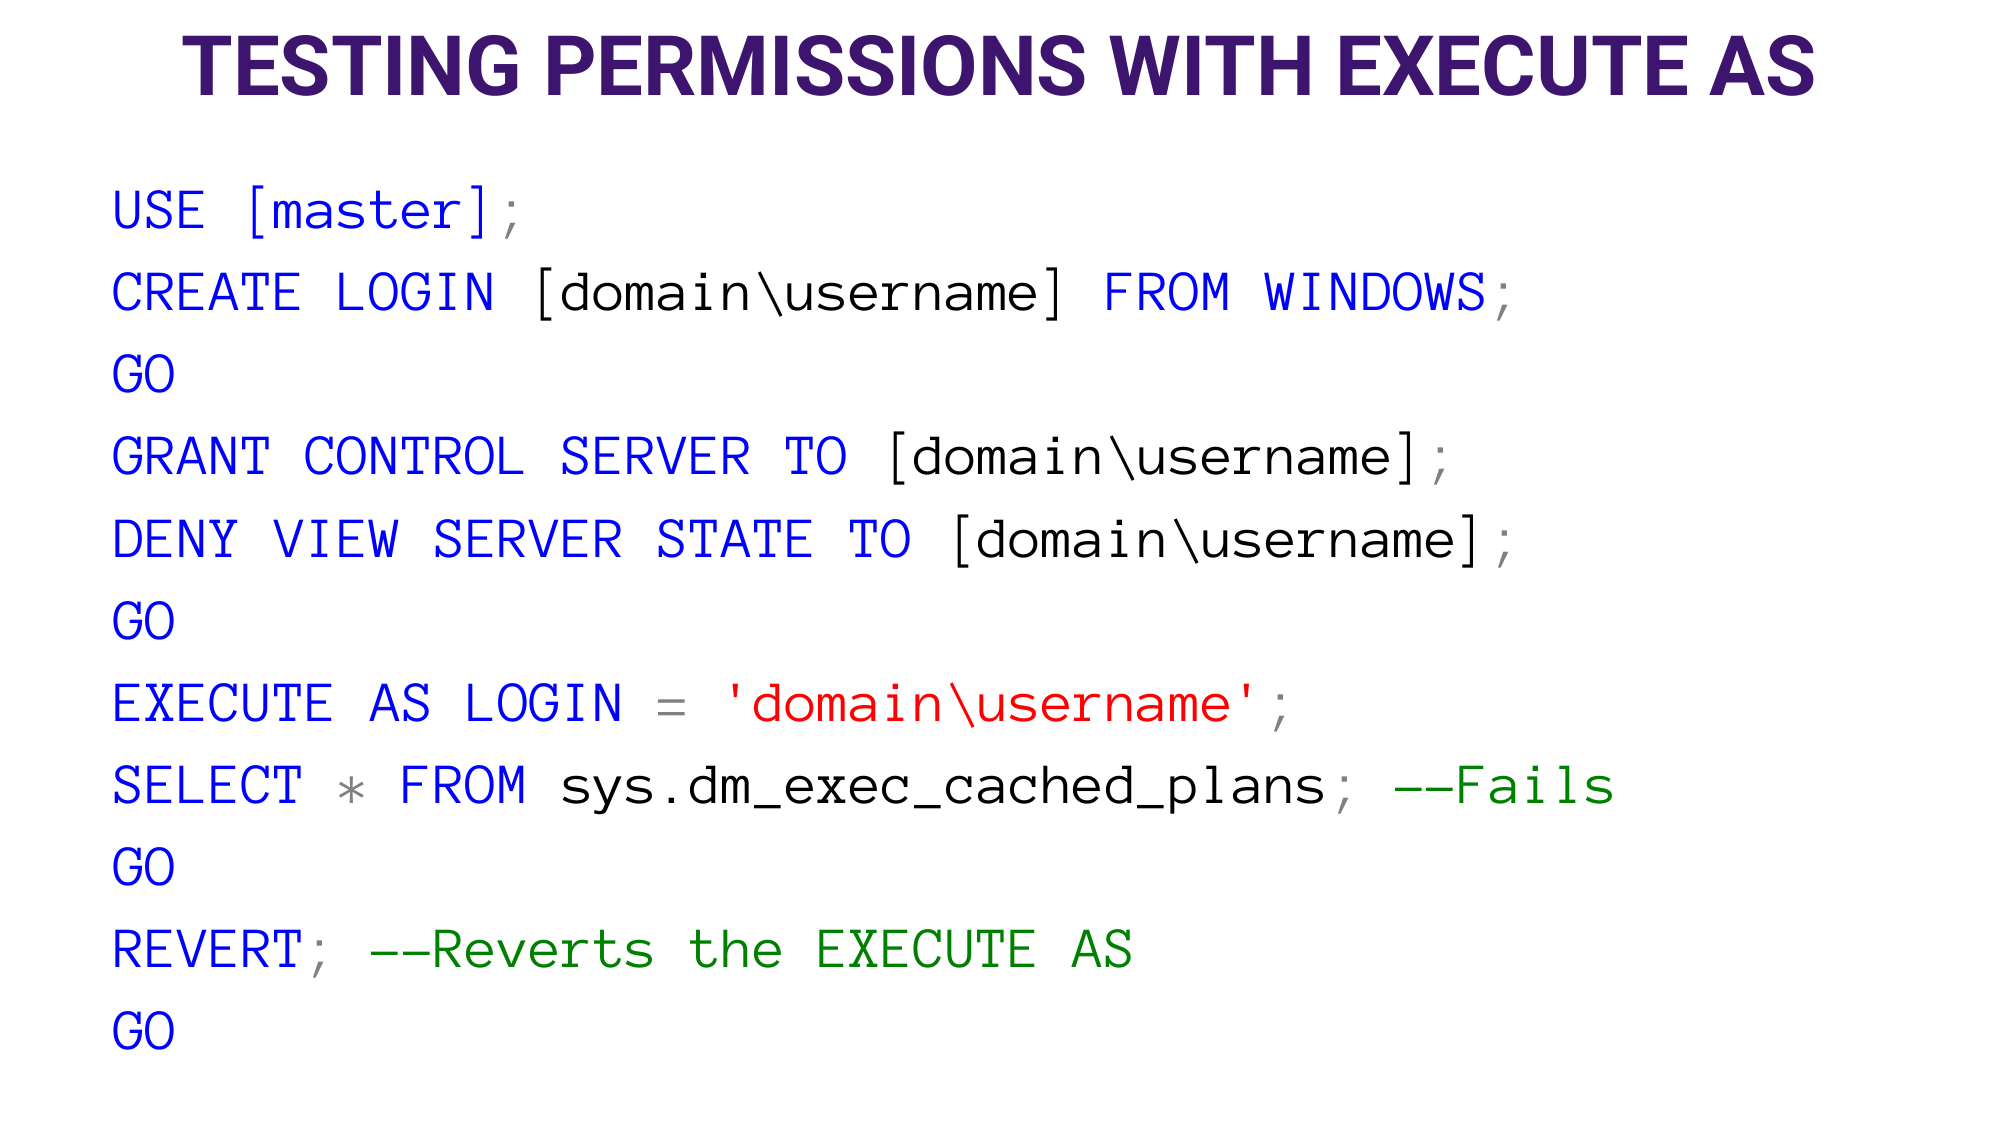

# Testing Permissions with EXECUTE AS
USE [master];
CREATE LOGIN [domain\username] FROM WINDOWS;
GO
GRANT CONTROL SERVER TO [domain\username];
DENY VIEW SERVER STATE TO [domain\username];
GO
EXECUTE AS LOGIN = 'domain\username';
SELECT * FROM sys.dm_exec_cached_plans; --Fails
GO
REVERT; --Reverts the EXECUTE AS
GO